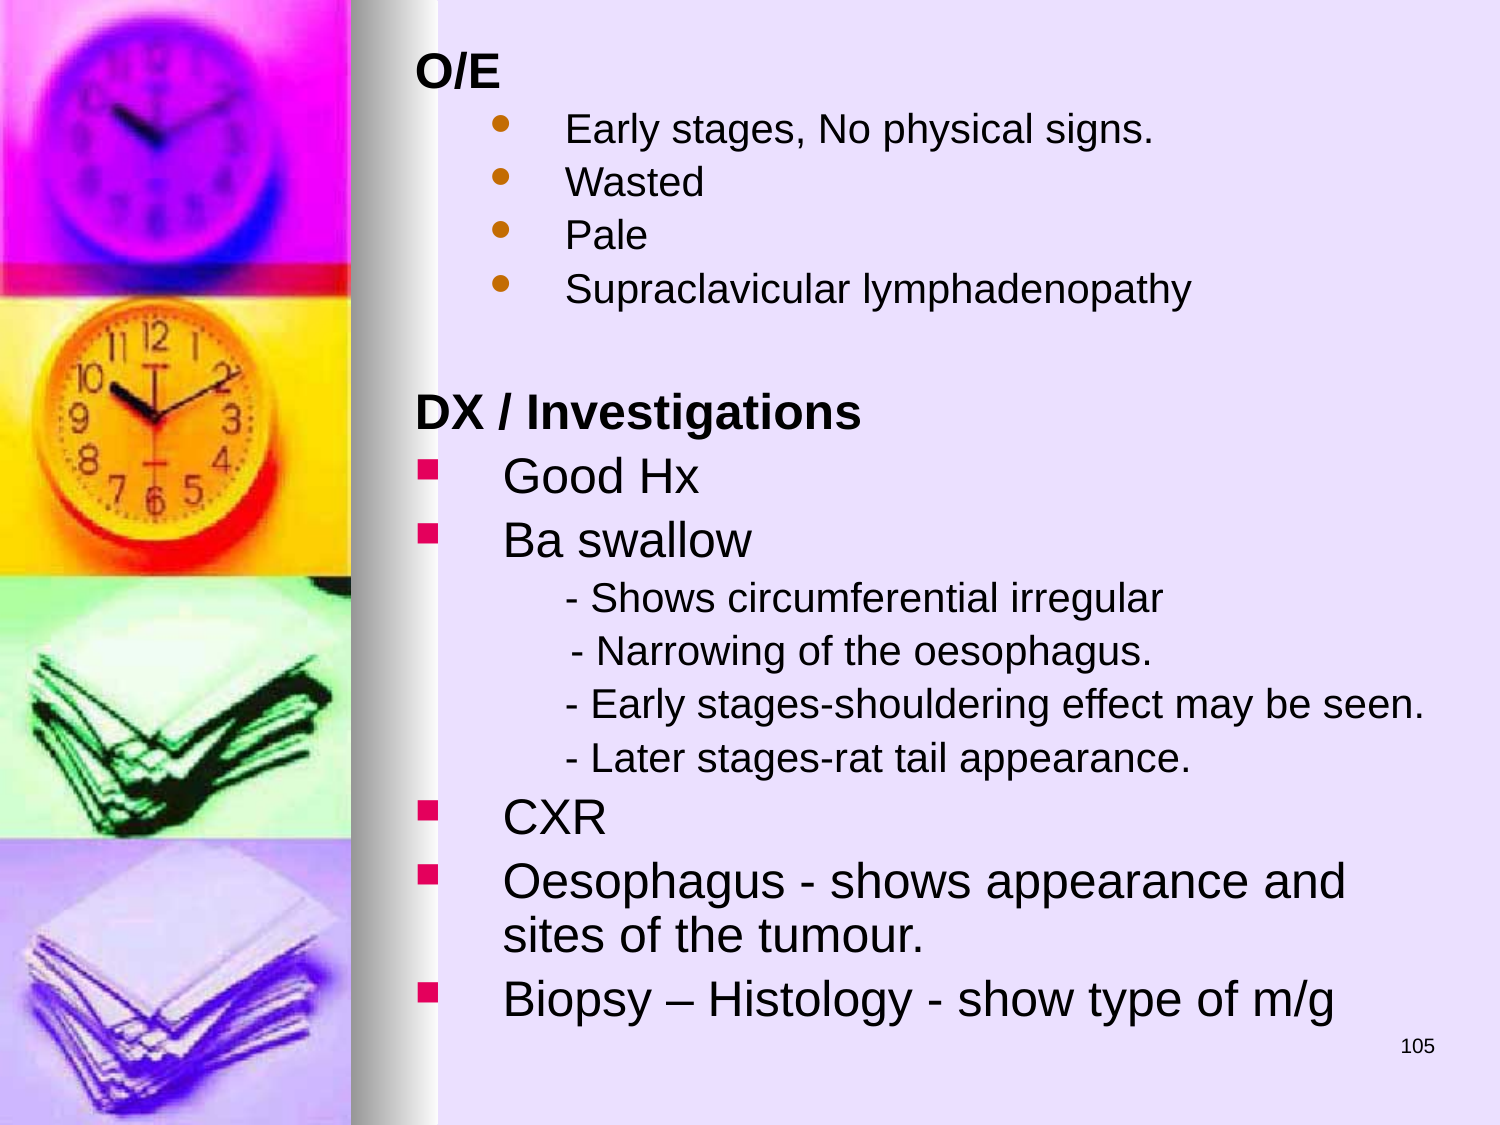

O/E
Early stages, No physical signs.
Wasted
Pale
Supraclavicular lymphadenopathy

DX / Investigations
Good Hx
Ba swallow
	- Shows circumferential irregular
       - Narrowing of the oesophagus.
	- Early stages-shouldering effect may be seen.
	- Later stages-rat tail appearance.
CXR
Oesophagus - shows appearance and sites of the tumour.
Biopsy – Histology - show type of m/g

105